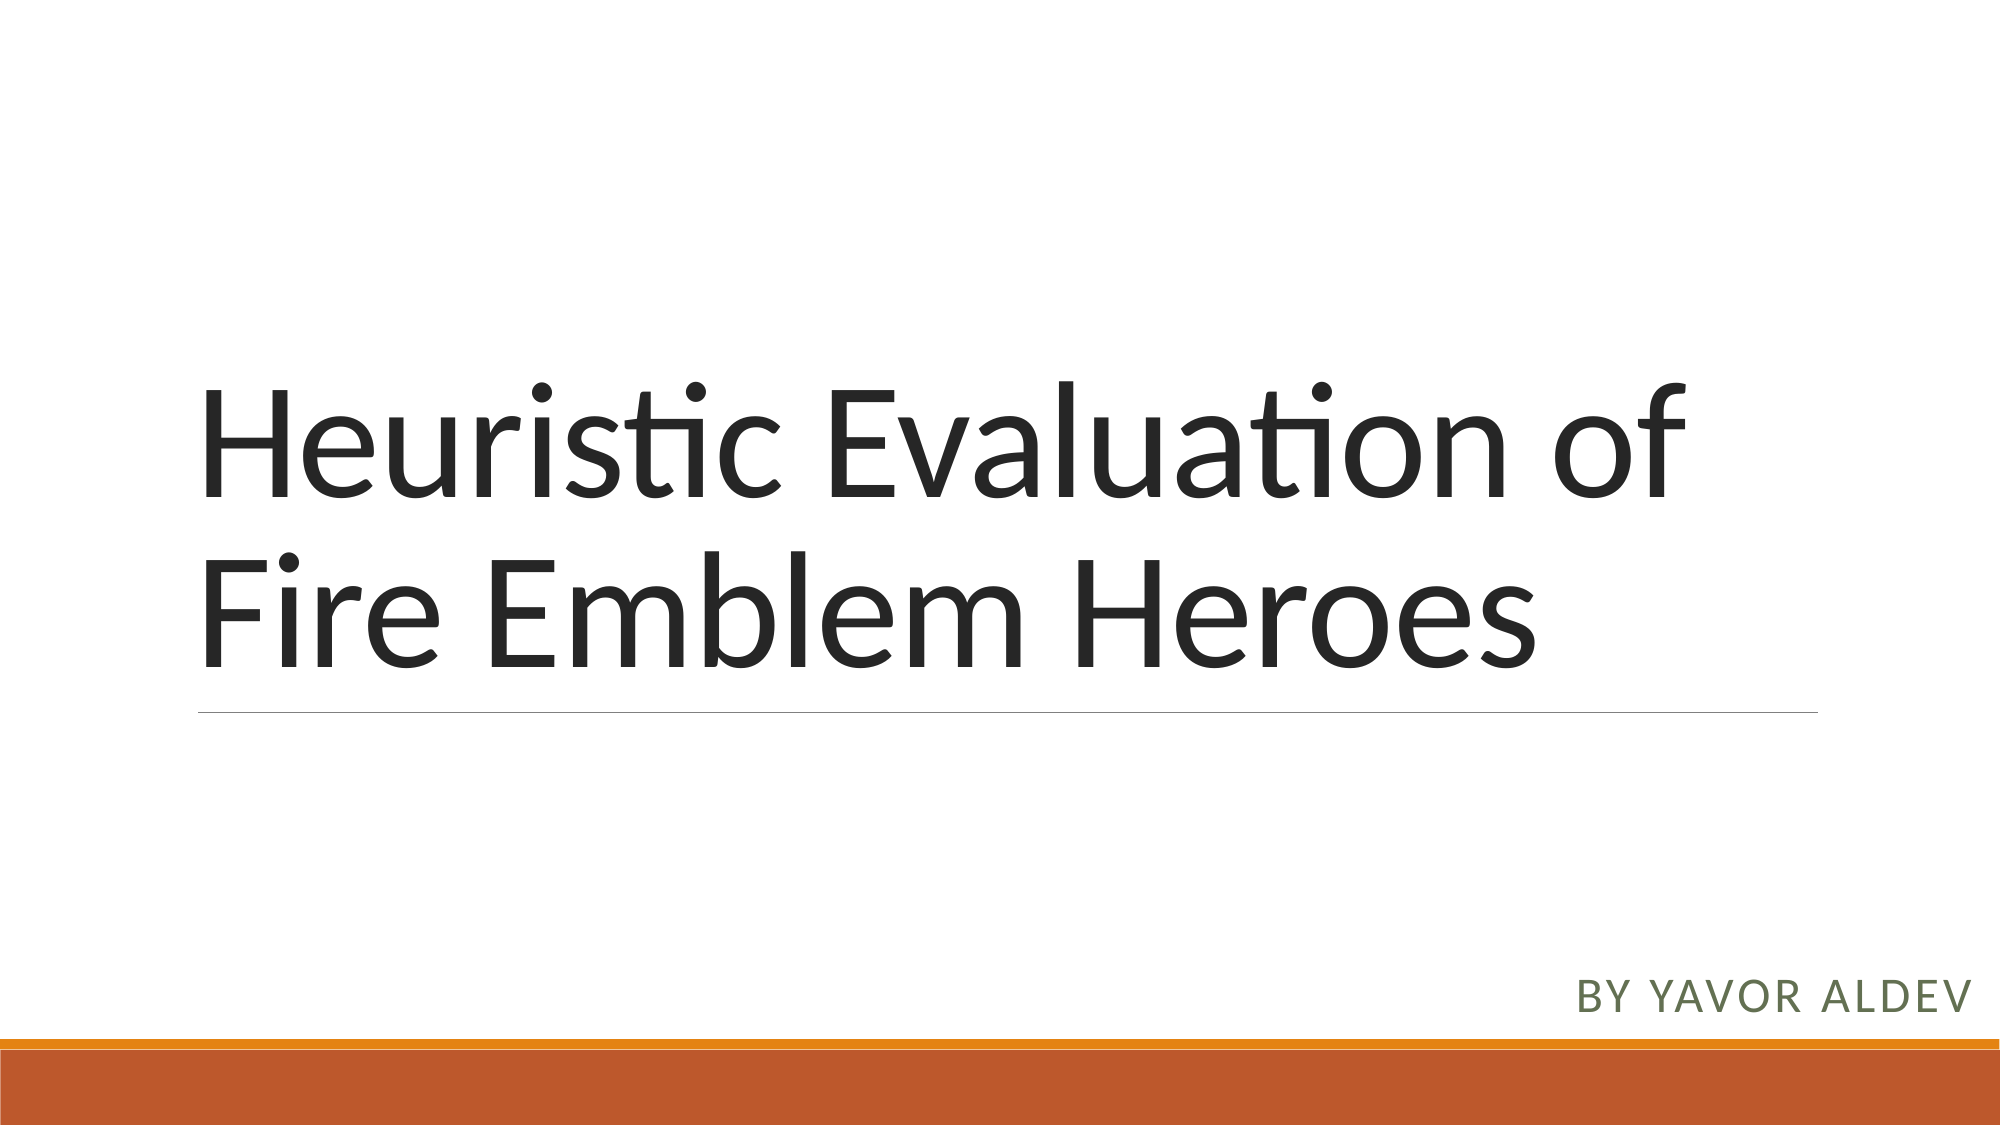

# Heuristic Evaluation of Fire Emblem Heroes
by Yavor Aldev